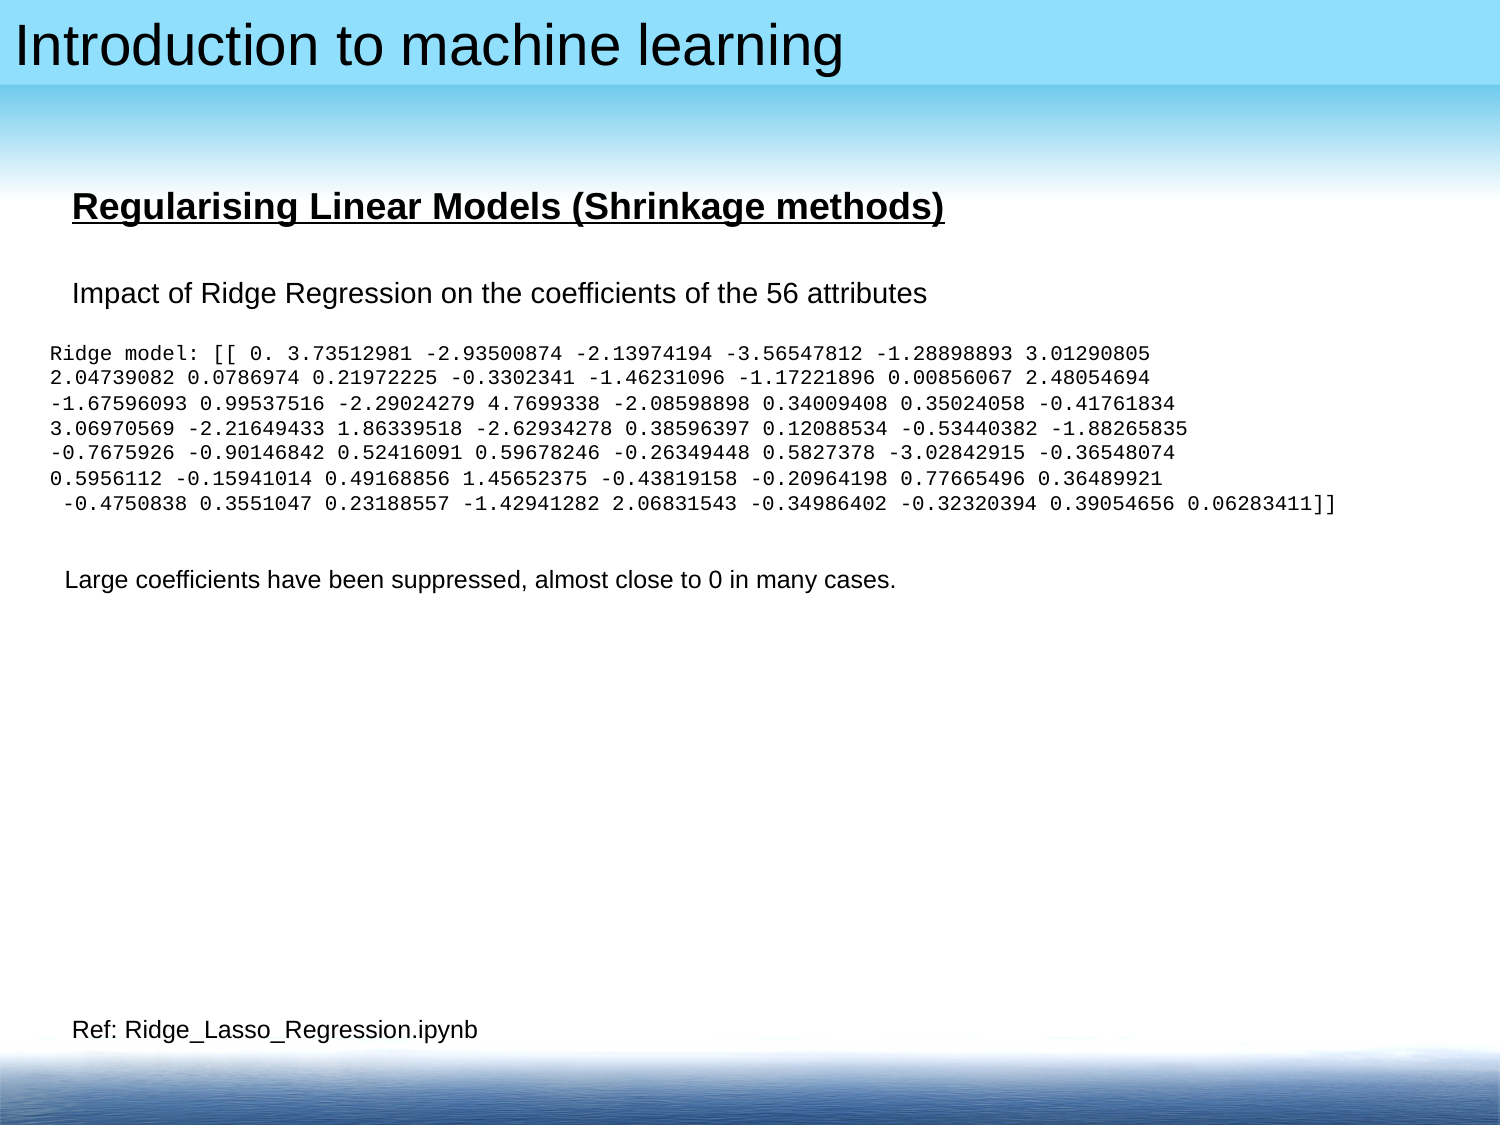

Regularising Linear Models (Shrinkage methods)

Impact of Ridge Regression on the coefficients of the 56 attributes
Ridge model: [[ 0. 3.73512981 -2.93500874 -2.13974194 -3.56547812 -1.28898893 3.01290805
2.04739082 0.0786974 0.21972225 -0.3302341 -1.46231096 -1.17221896 0.00856067 2.48054694
-1.67596093 0.99537516 -2.29024279 4.7699338 -2.08598898 0.34009408 0.35024058 -0.41761834
3.06970569 -2.21649433 1.86339518 -2.62934278 0.38596397 0.12088534 -0.53440382 -1.88265835
-0.7675926 -0.90146842 0.52416091 0.59678246 -0.26349448 0.5827378 -3.02842915 -0.36548074
0.5956112 -0.15941014 0.49168856 1.45652375 -0.43819158 -0.20964198 0.77665496 0.36489921
 -0.4750838 0.3551047 0.23188557 -1.42941282 2.06831543 -0.34986402 -0.32320394 0.39054656 0.06283411]]
Large coefficients have been suppressed, almost close to 0 in many cases.
Ref: Ridge_Lasso_Regression.ipynb